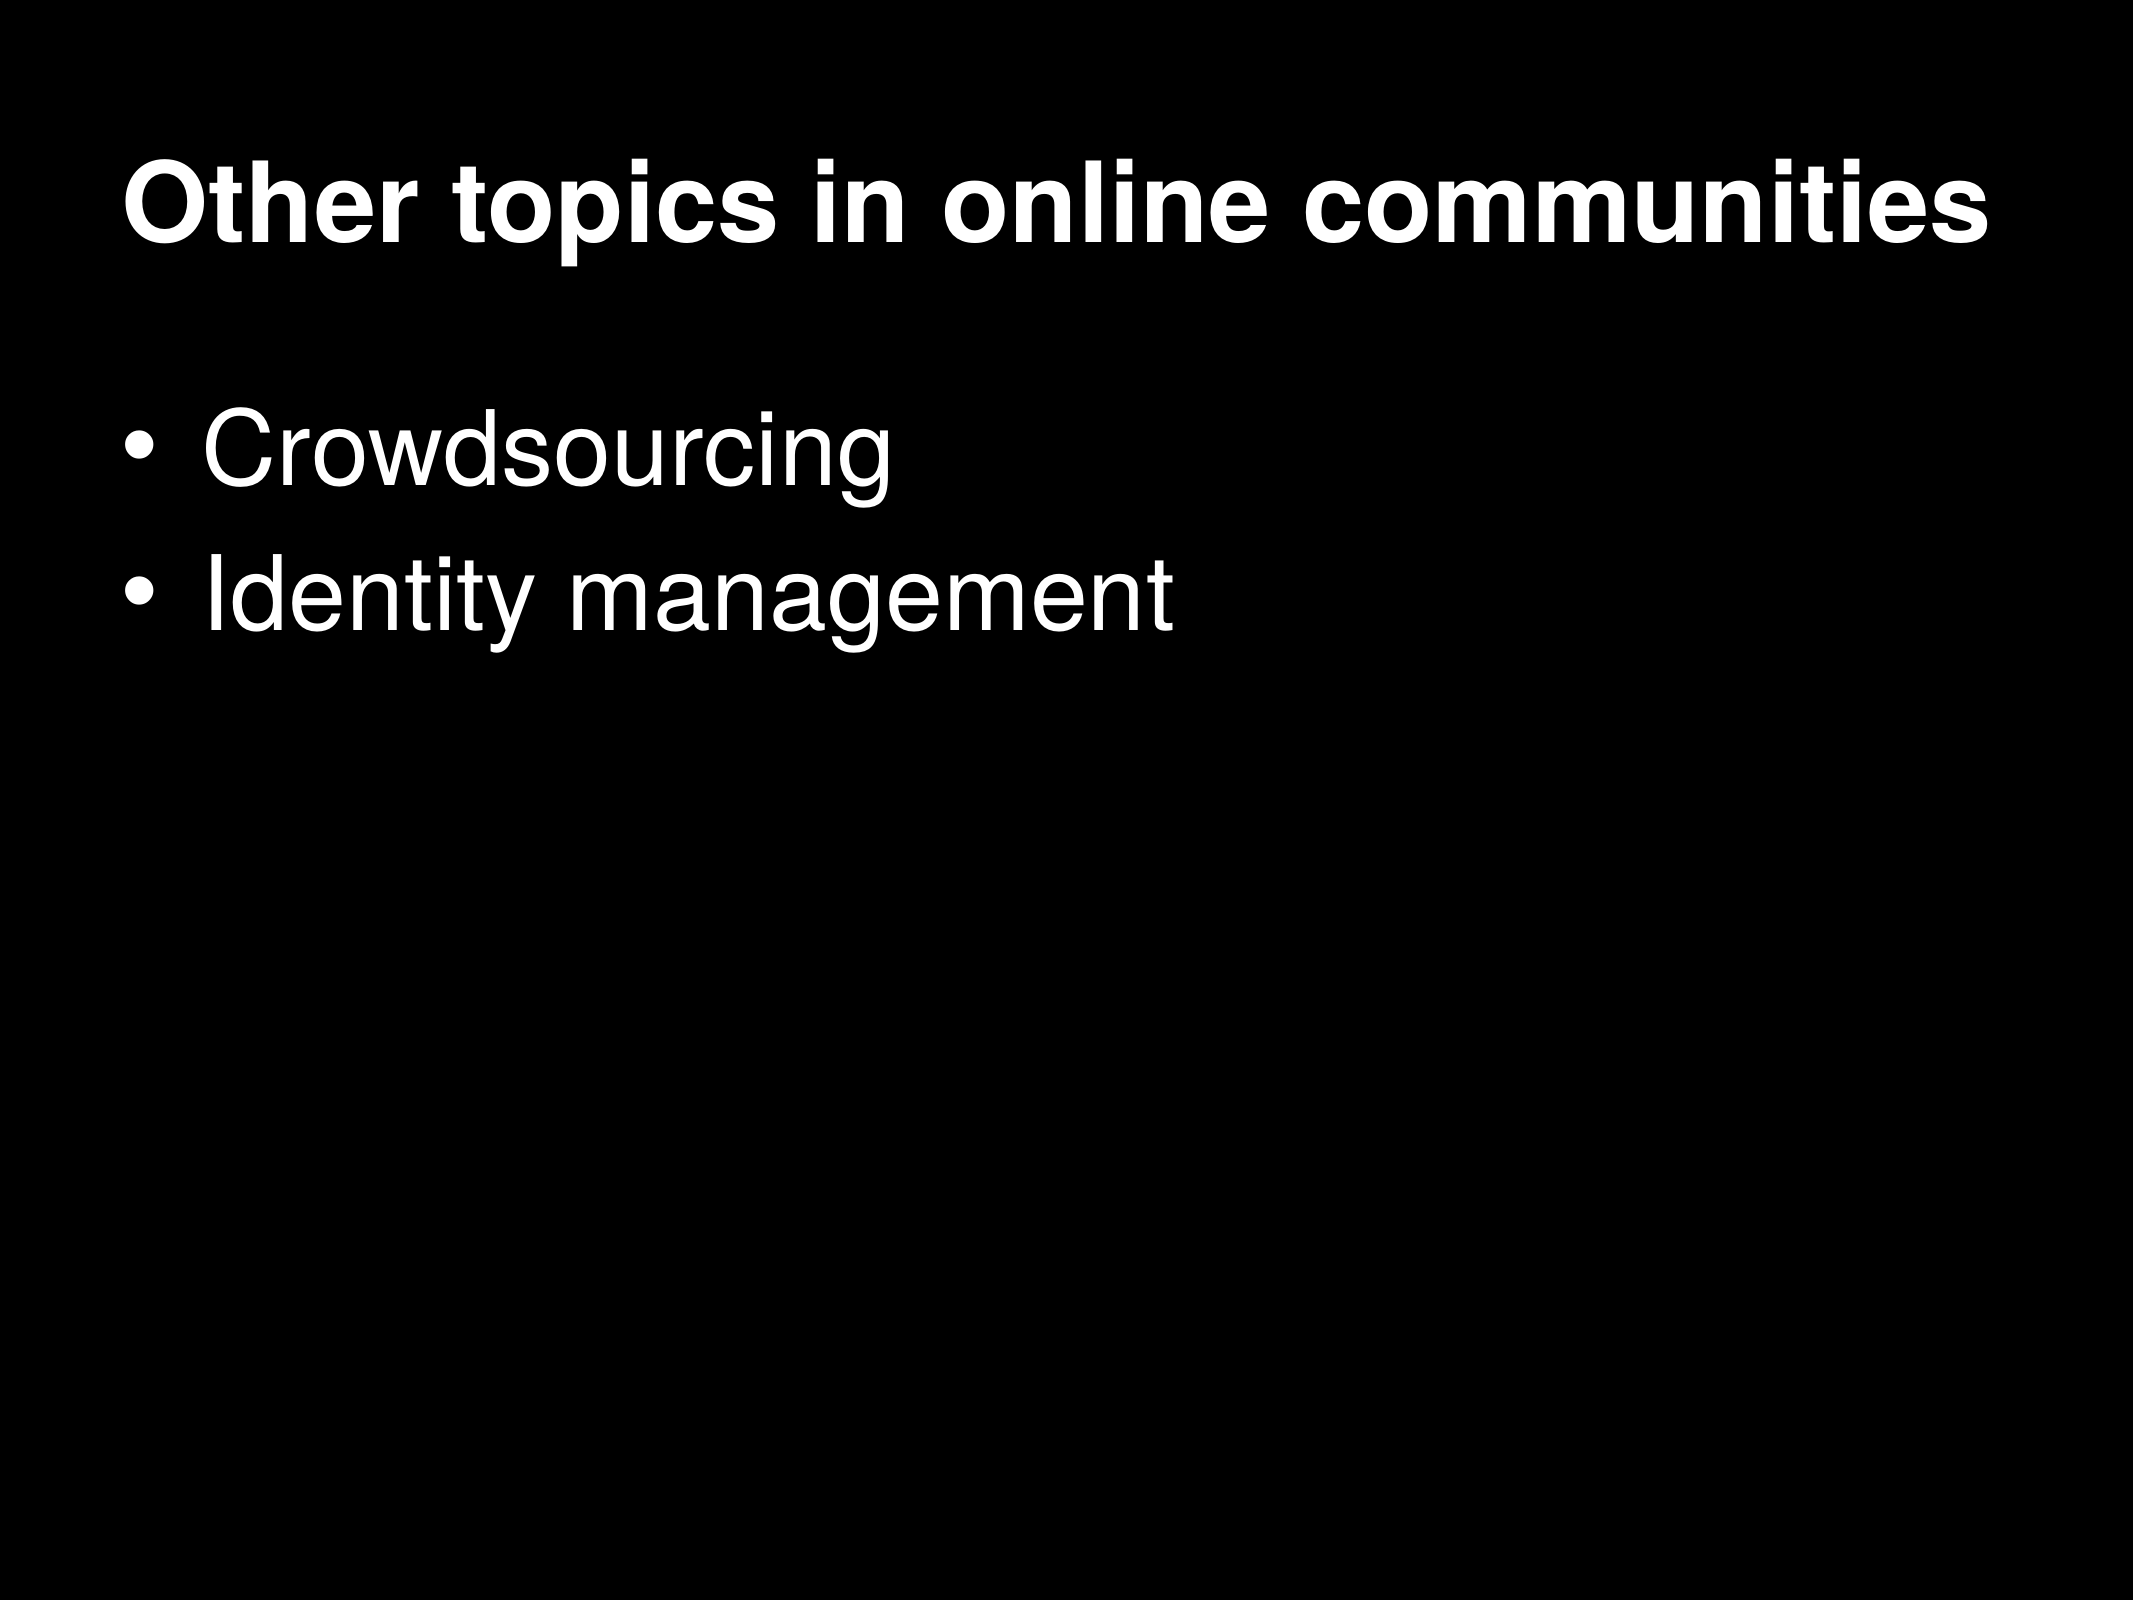

# Other topics in online communities
Crowdsourcing
Identity management